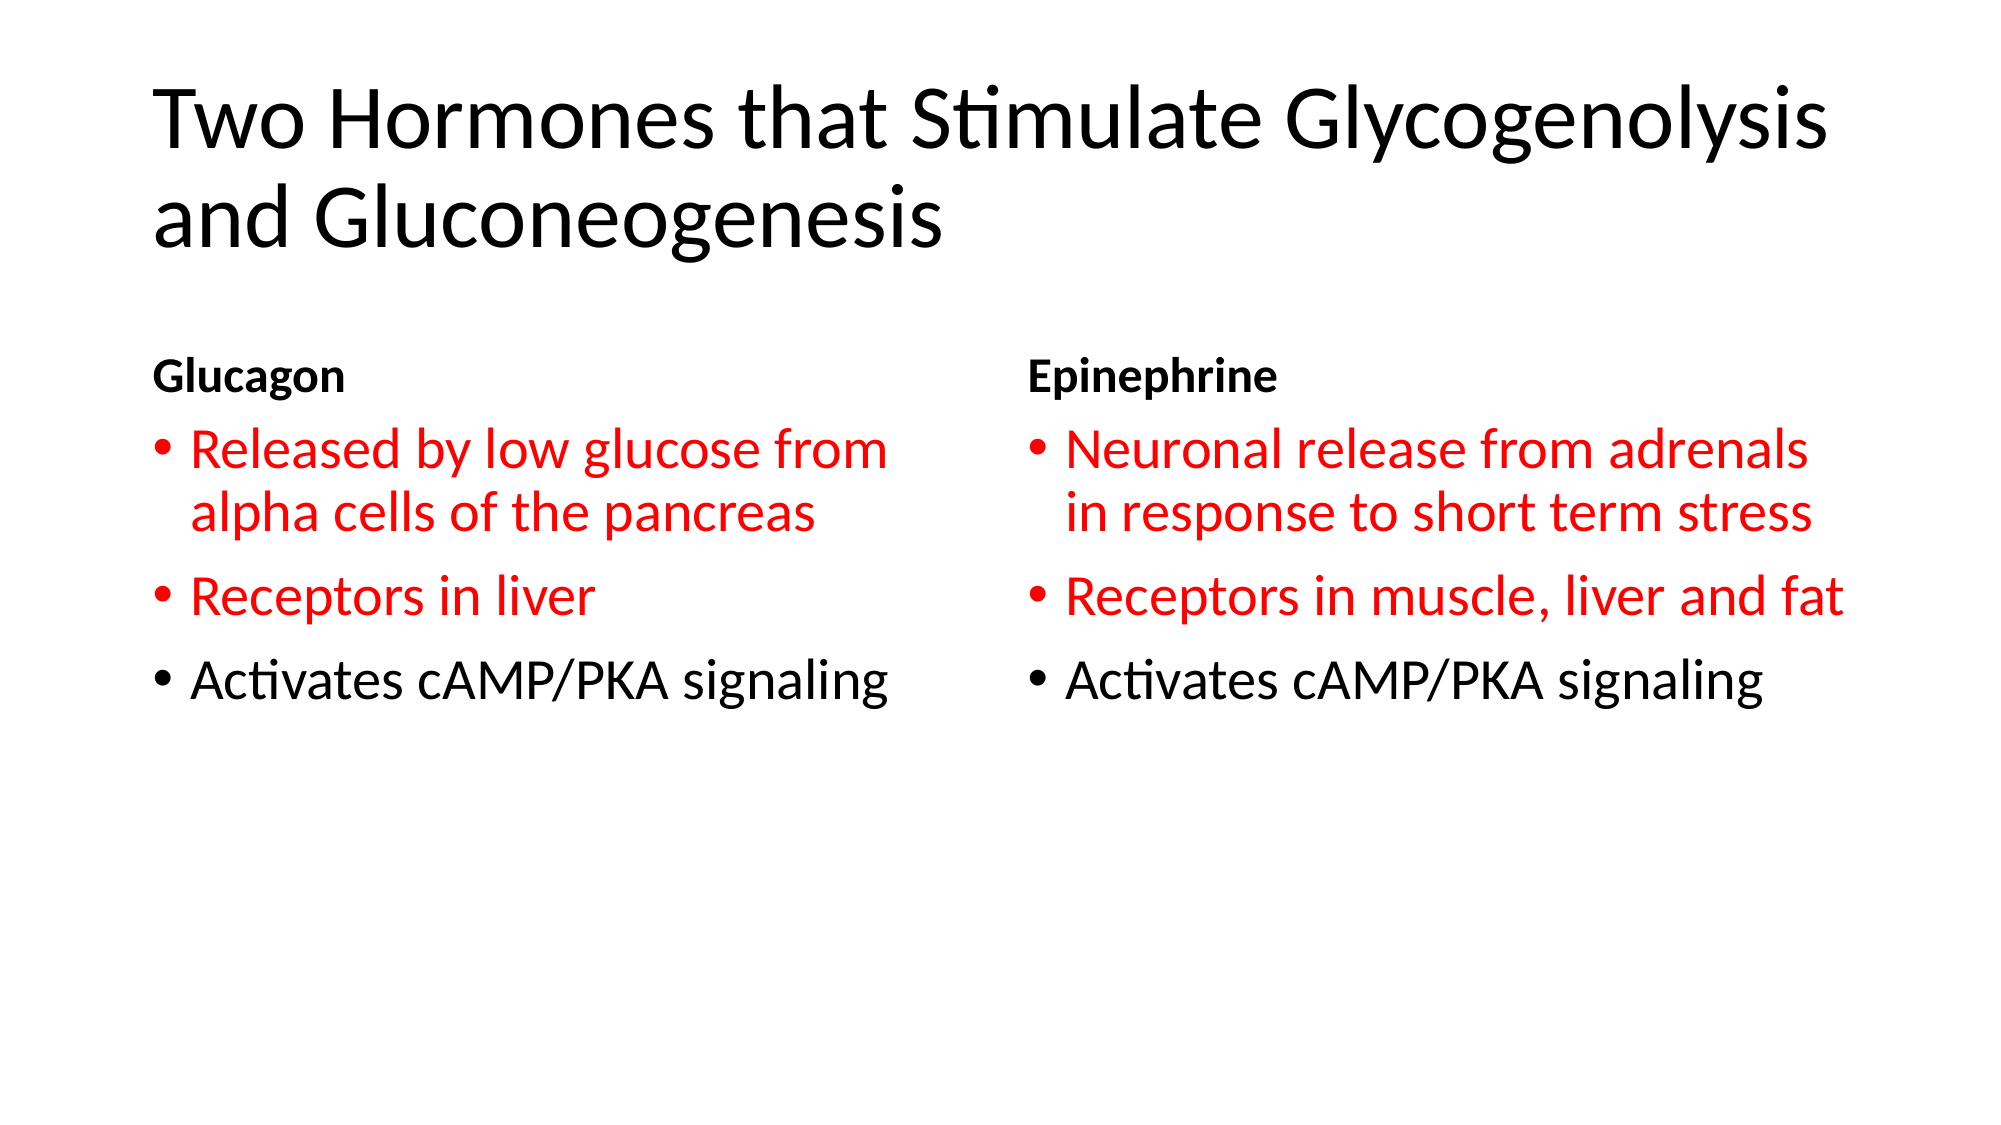

# Two Hormones that Stimulate Glycogenolysis and Gluconeogenesis
Glucagon
Epinephrine
Released by low glucose from alpha cells of the pancreas
Receptors in liver
Activates cAMP/PKA signaling
Neuronal release from adrenals in response to short term stress
Receptors in muscle, liver and fat
Activates cAMP/PKA signaling